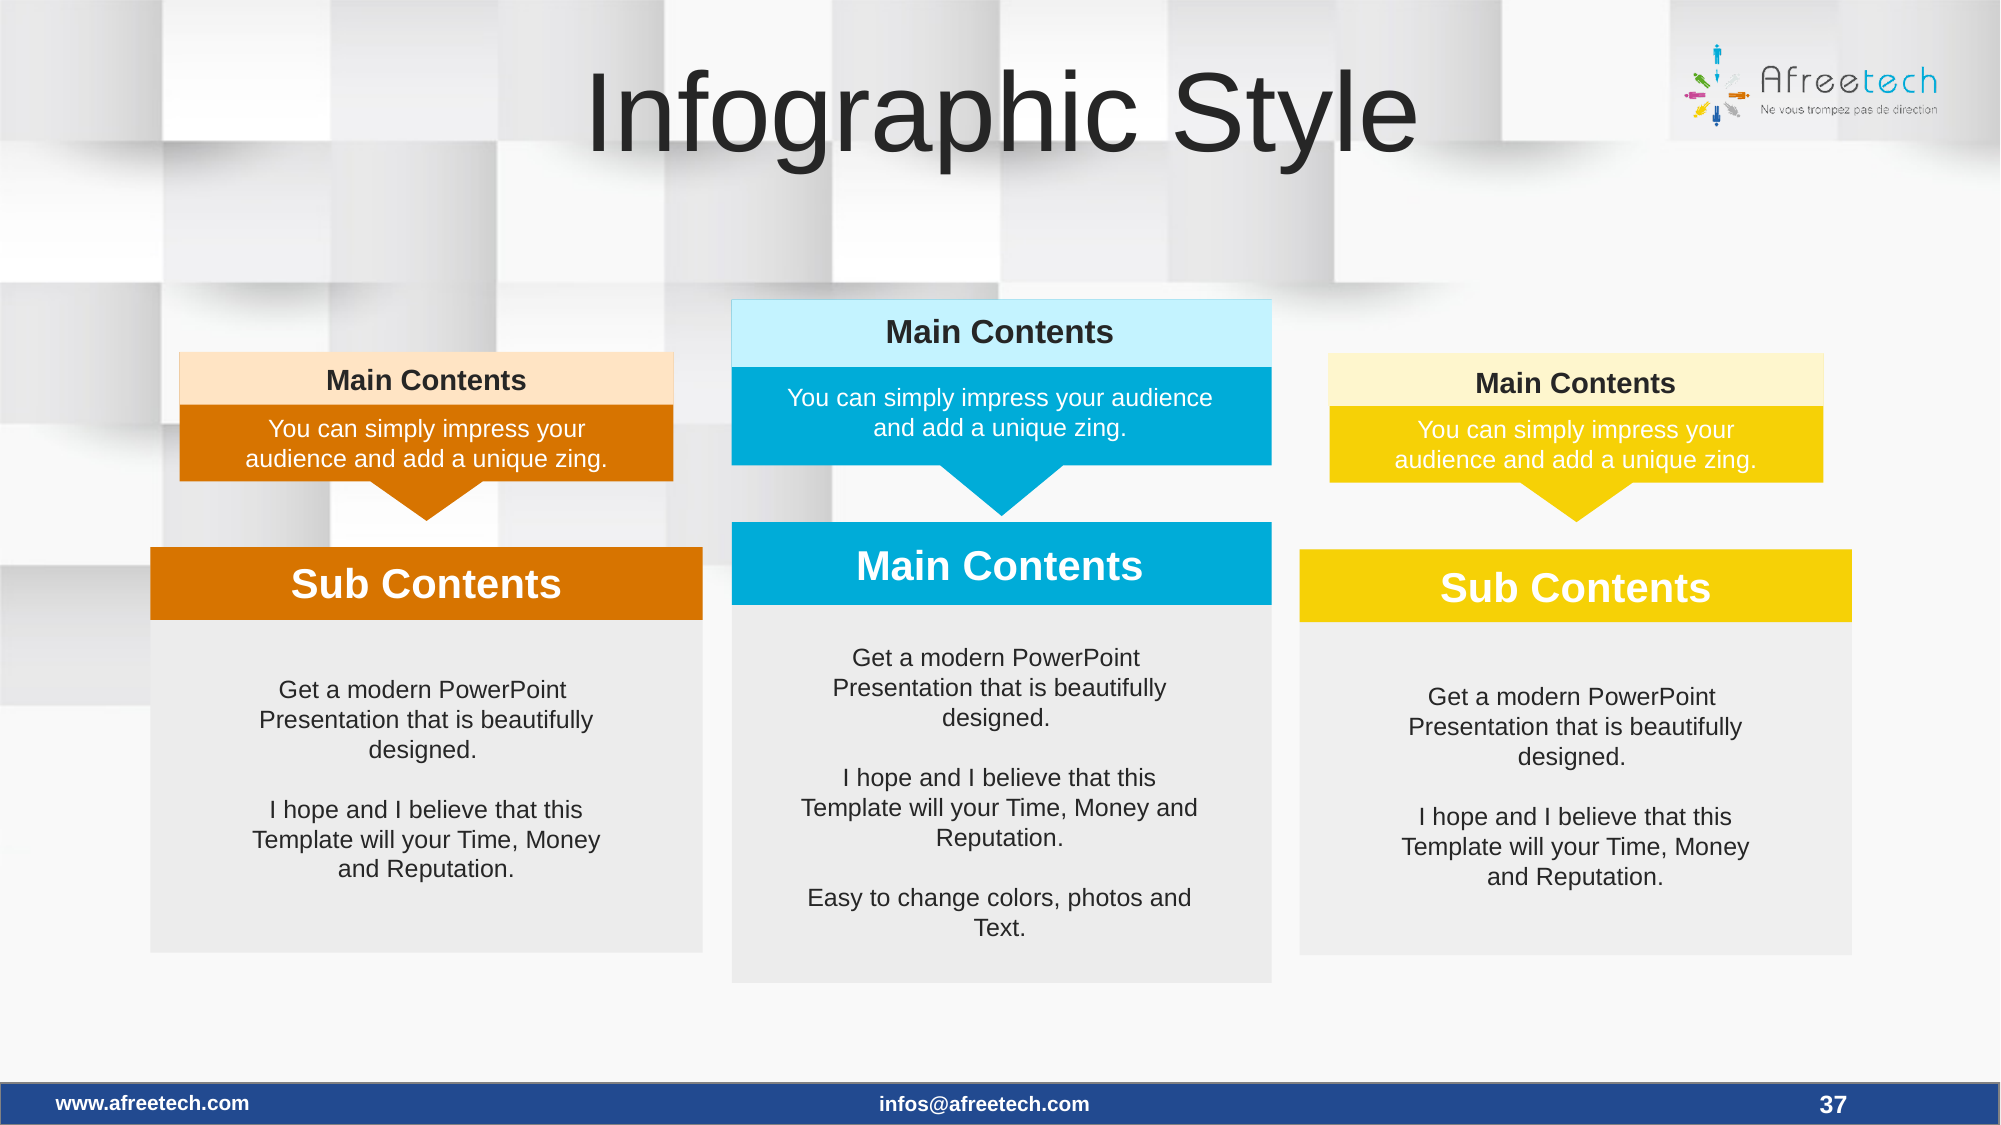

Infographic Style

Main Contents

Main Contents
You can simply impress your audience and add a unique zing.

Main Contents
You can simply impress your audience and add a unique zing.
You can simply impress your audience and add a unique zing.

Main Contents

Sub Contents

Sub Contents
Get a modern PowerPoint  Presentation that is beautifully designed.

I hope and I believe that this Template will your Time, Money and Reputation.

Easy to change colors, photos and Text.
Get a modern PowerPoint  Presentation that is beautifully designed.

I hope and I believe that this Template will your Time, Money and Reputation.

Get a modern PowerPoint  Presentation that is beautifully designed.

I hope and I believe that this Template will your Time, Money and Reputation.

37